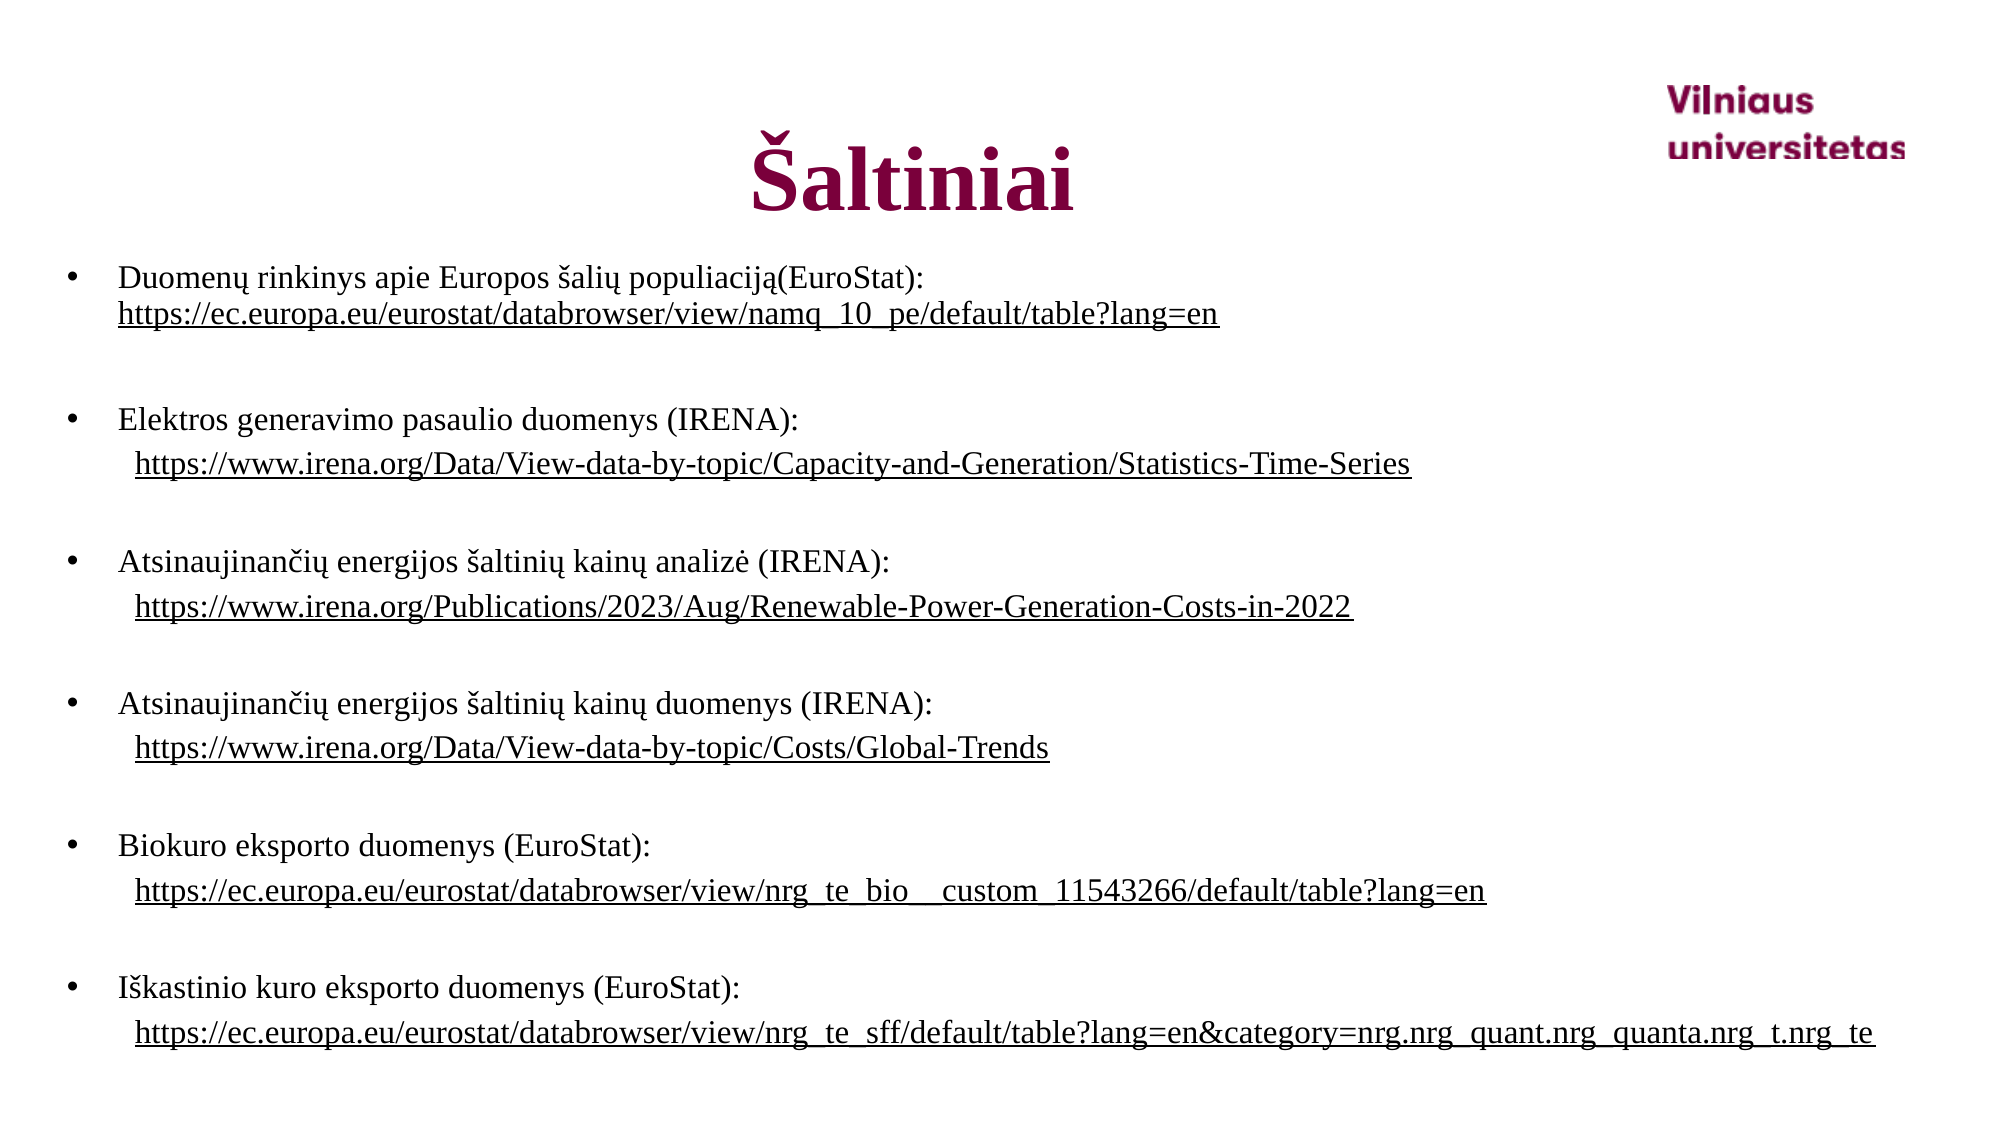

# Šaltiniai
Duomenų rinkinys apie Europos šalių populiaciją(EuroStat): 	https://ec.europa.eu/eurostat/databrowser/view/namq_10_pe/default/table?lang=en

Elektros generavimo pasaulio duomenys (IRENA):
https://www.irena.org/Data/View-data-by-topic/Capacity-and-Generation/Statistics-Time-Series

Atsinaujinančių energijos šaltinių kainų analizė (IRENA):
https://www.irena.org/Publications/2023/Aug/Renewable-Power-Generation-Costs-in-2022

Atsinaujinančių energijos šaltinių kainų duomenys (IRENA):
https://www.irena.org/Data/View-data-by-topic/Costs/Global-Trends

Biokuro eksporto duomenys (EuroStat):
https://ec.europa.eu/eurostat/databrowser/view/nrg_te_bio__custom_11543266/default/table?lang=en

Iškastinio kuro eksporto duomenys (EuroStat):
https://ec.europa.eu/eurostat/databrowser/view/nrg_te_sff/default/table?lang=en&category=nrg.nrg_quant.nrg_quanta.nrg_t.nrg_te